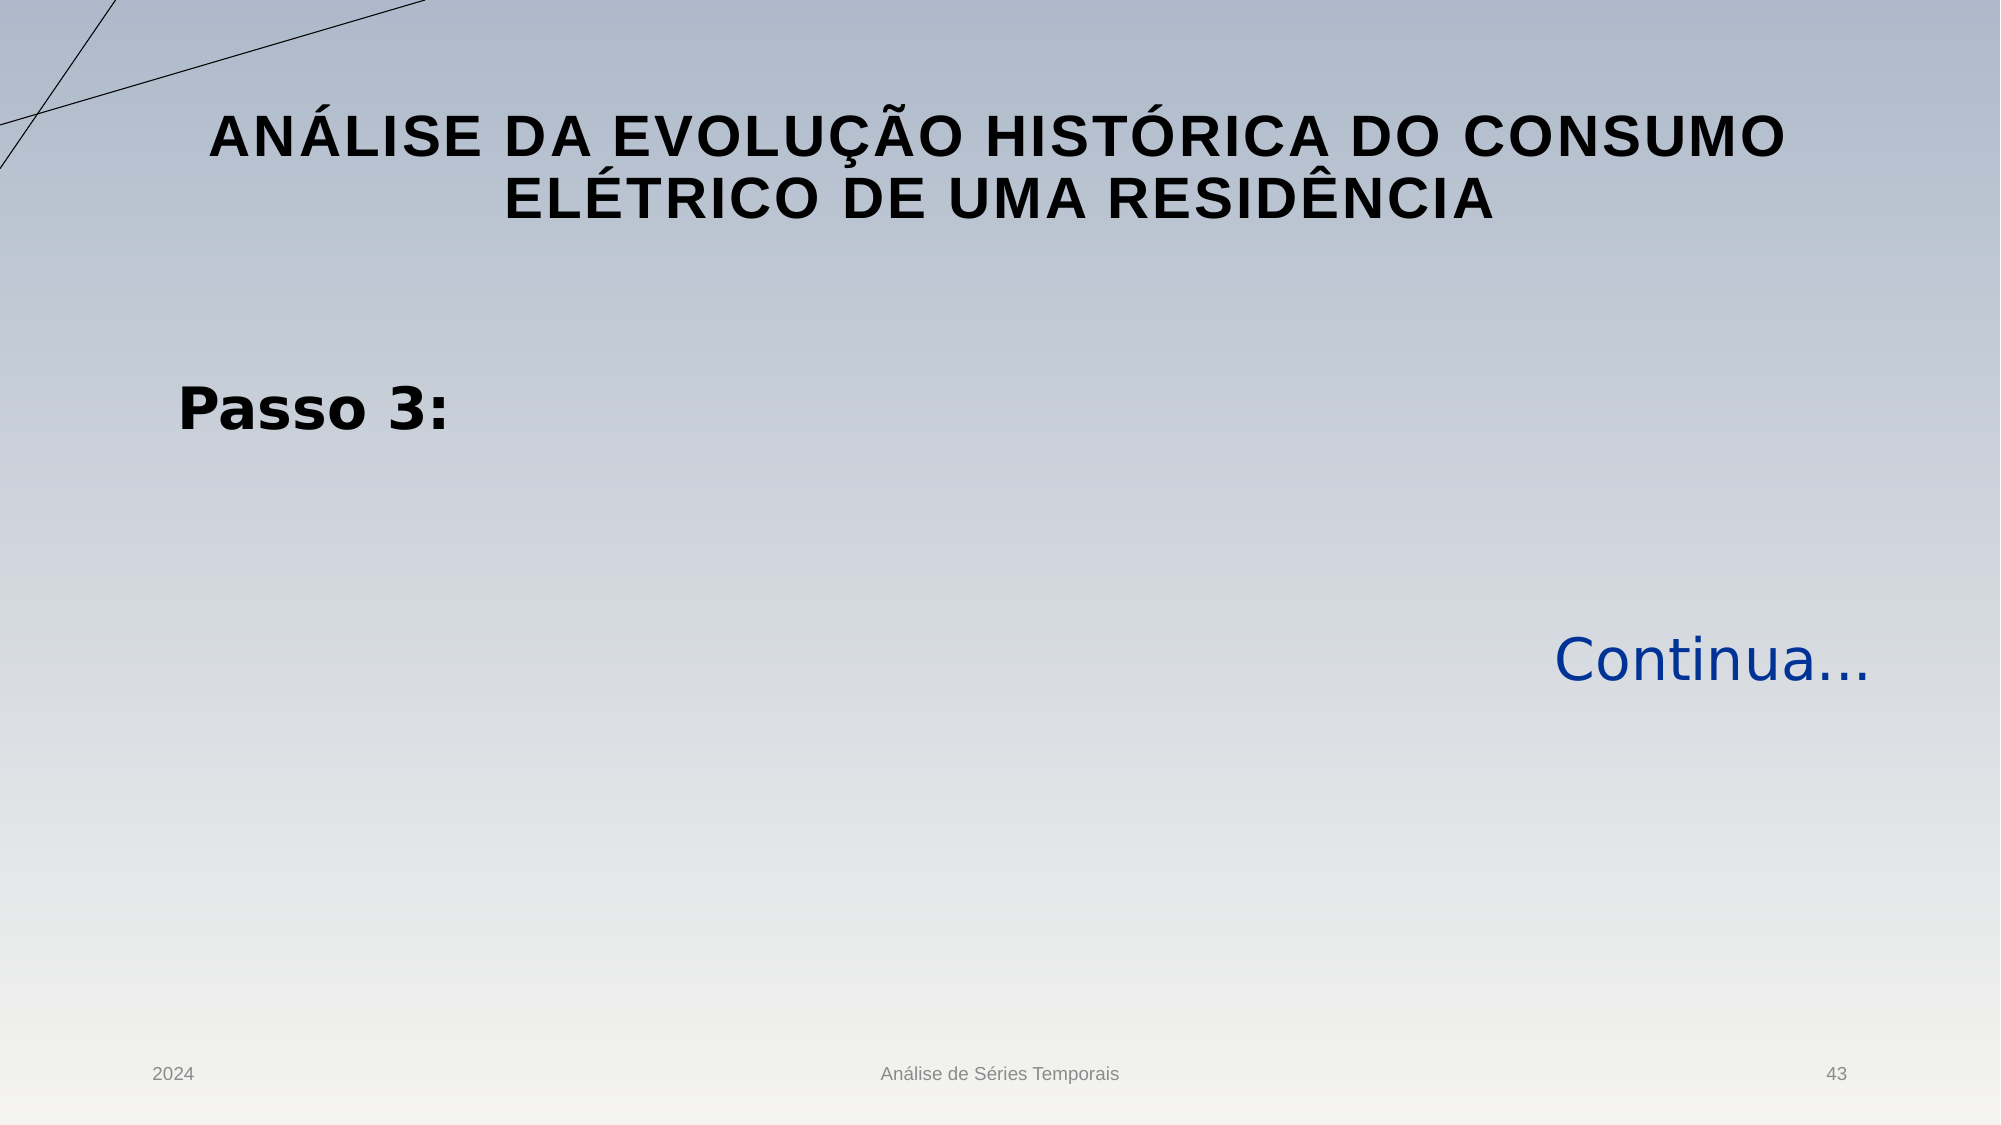

# Análise da evolução histórica do consumo elétrico de uma Residência

Passo 3:

Continua...

2024
Análise de Séries Temporais
43